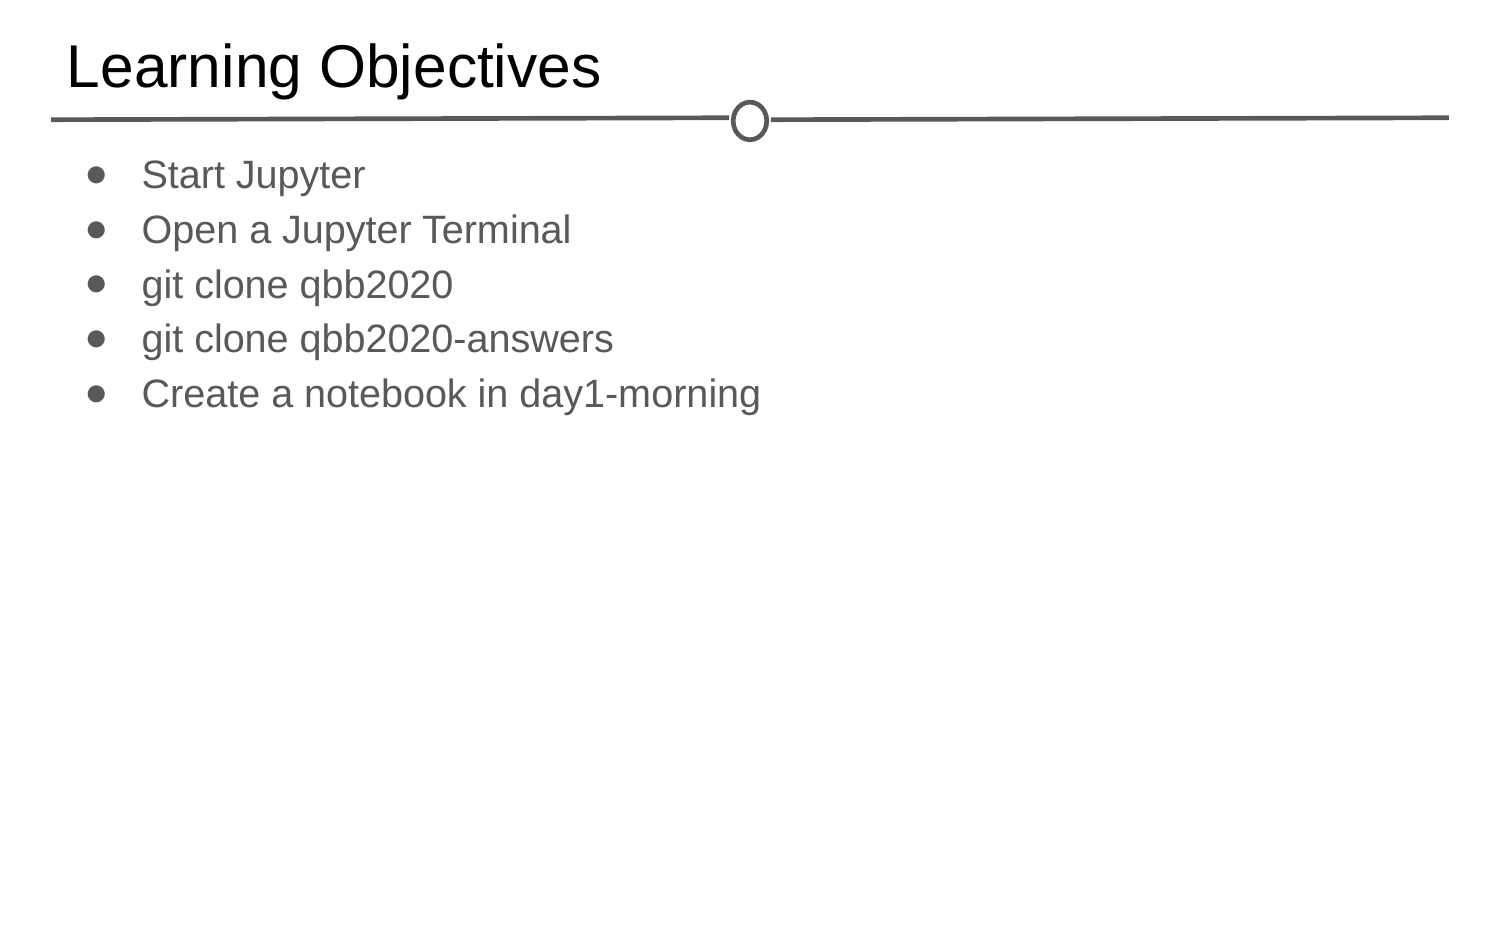

# Learning Objectives
Start Jupyter
Open a Jupyter Terminal
git clone qbb2020
git clone qbb2020-answers
Create a notebook in day1-morning